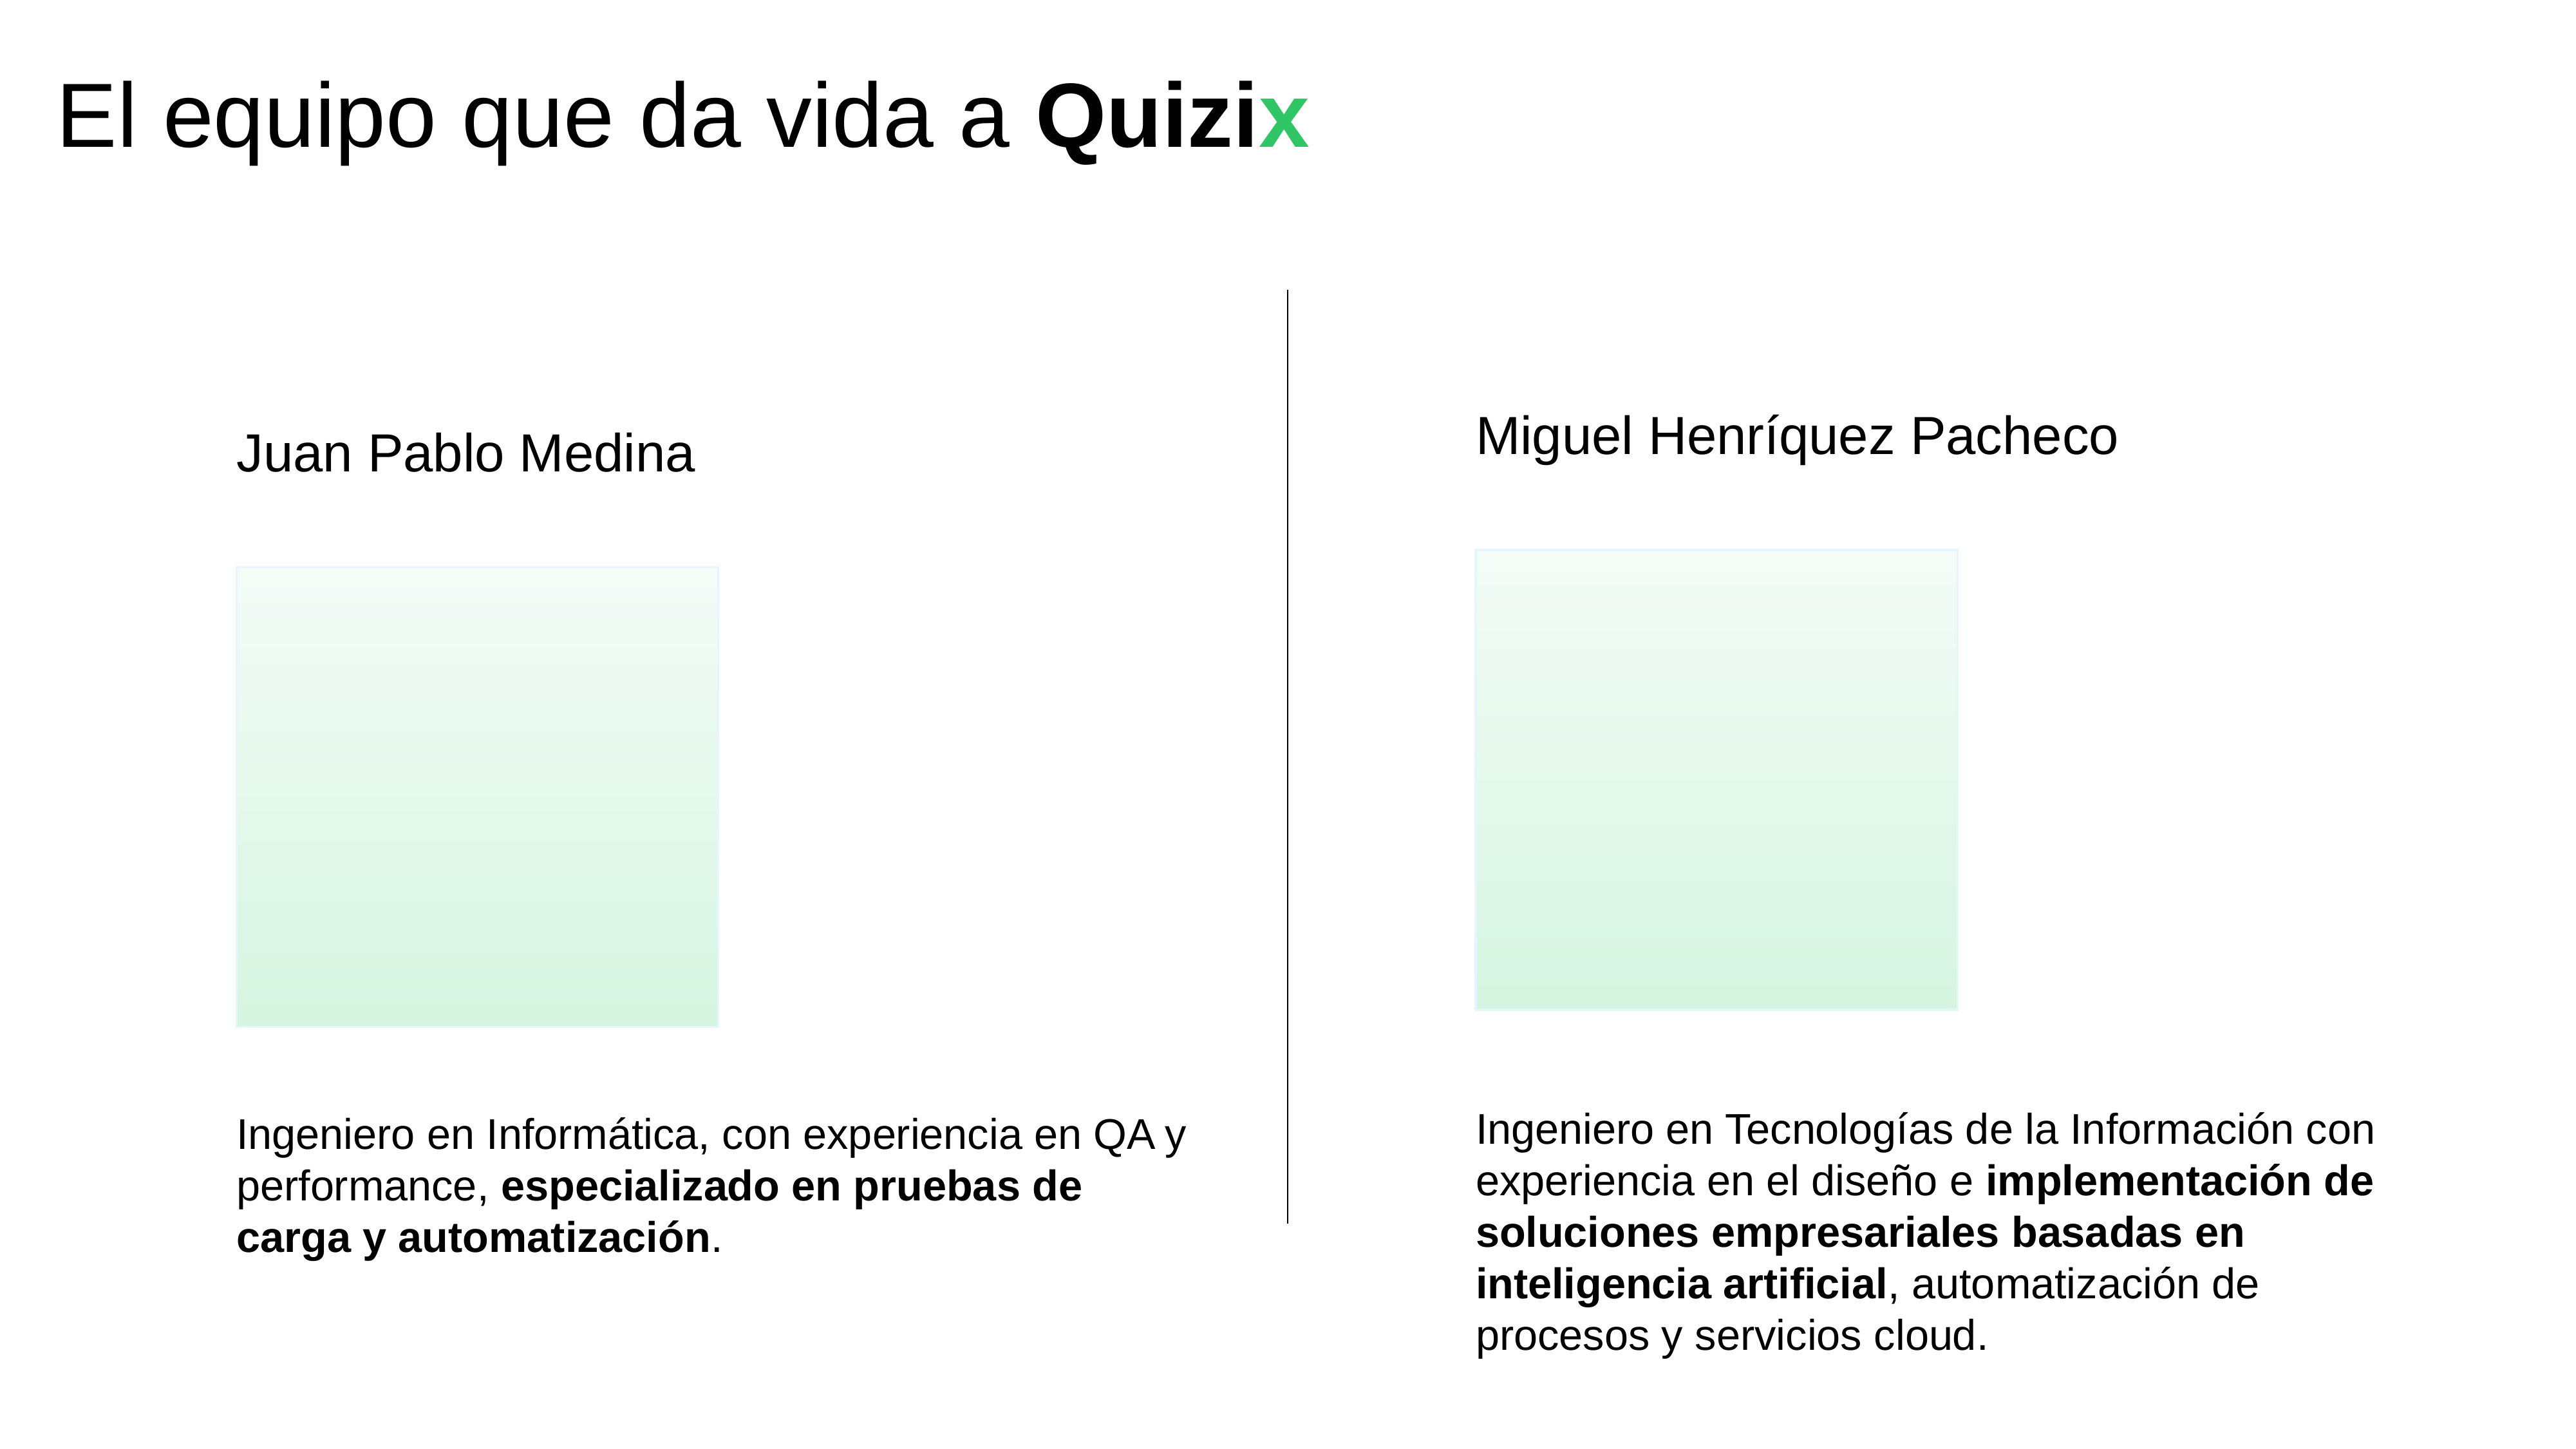

El equipo que da vida a Quizix
Miguel Henríquez Pacheco
Juan Pablo Medina

Ingeniero en Tecnologías de la Información con experiencia en el diseño e implementación de soluciones empresariales basadas en inteligencia artificial, automatización de procesos y servicios cloud.
Ingeniero en Informática, con experiencia en QA y performance, especializado en pruebas de carga y automatización.